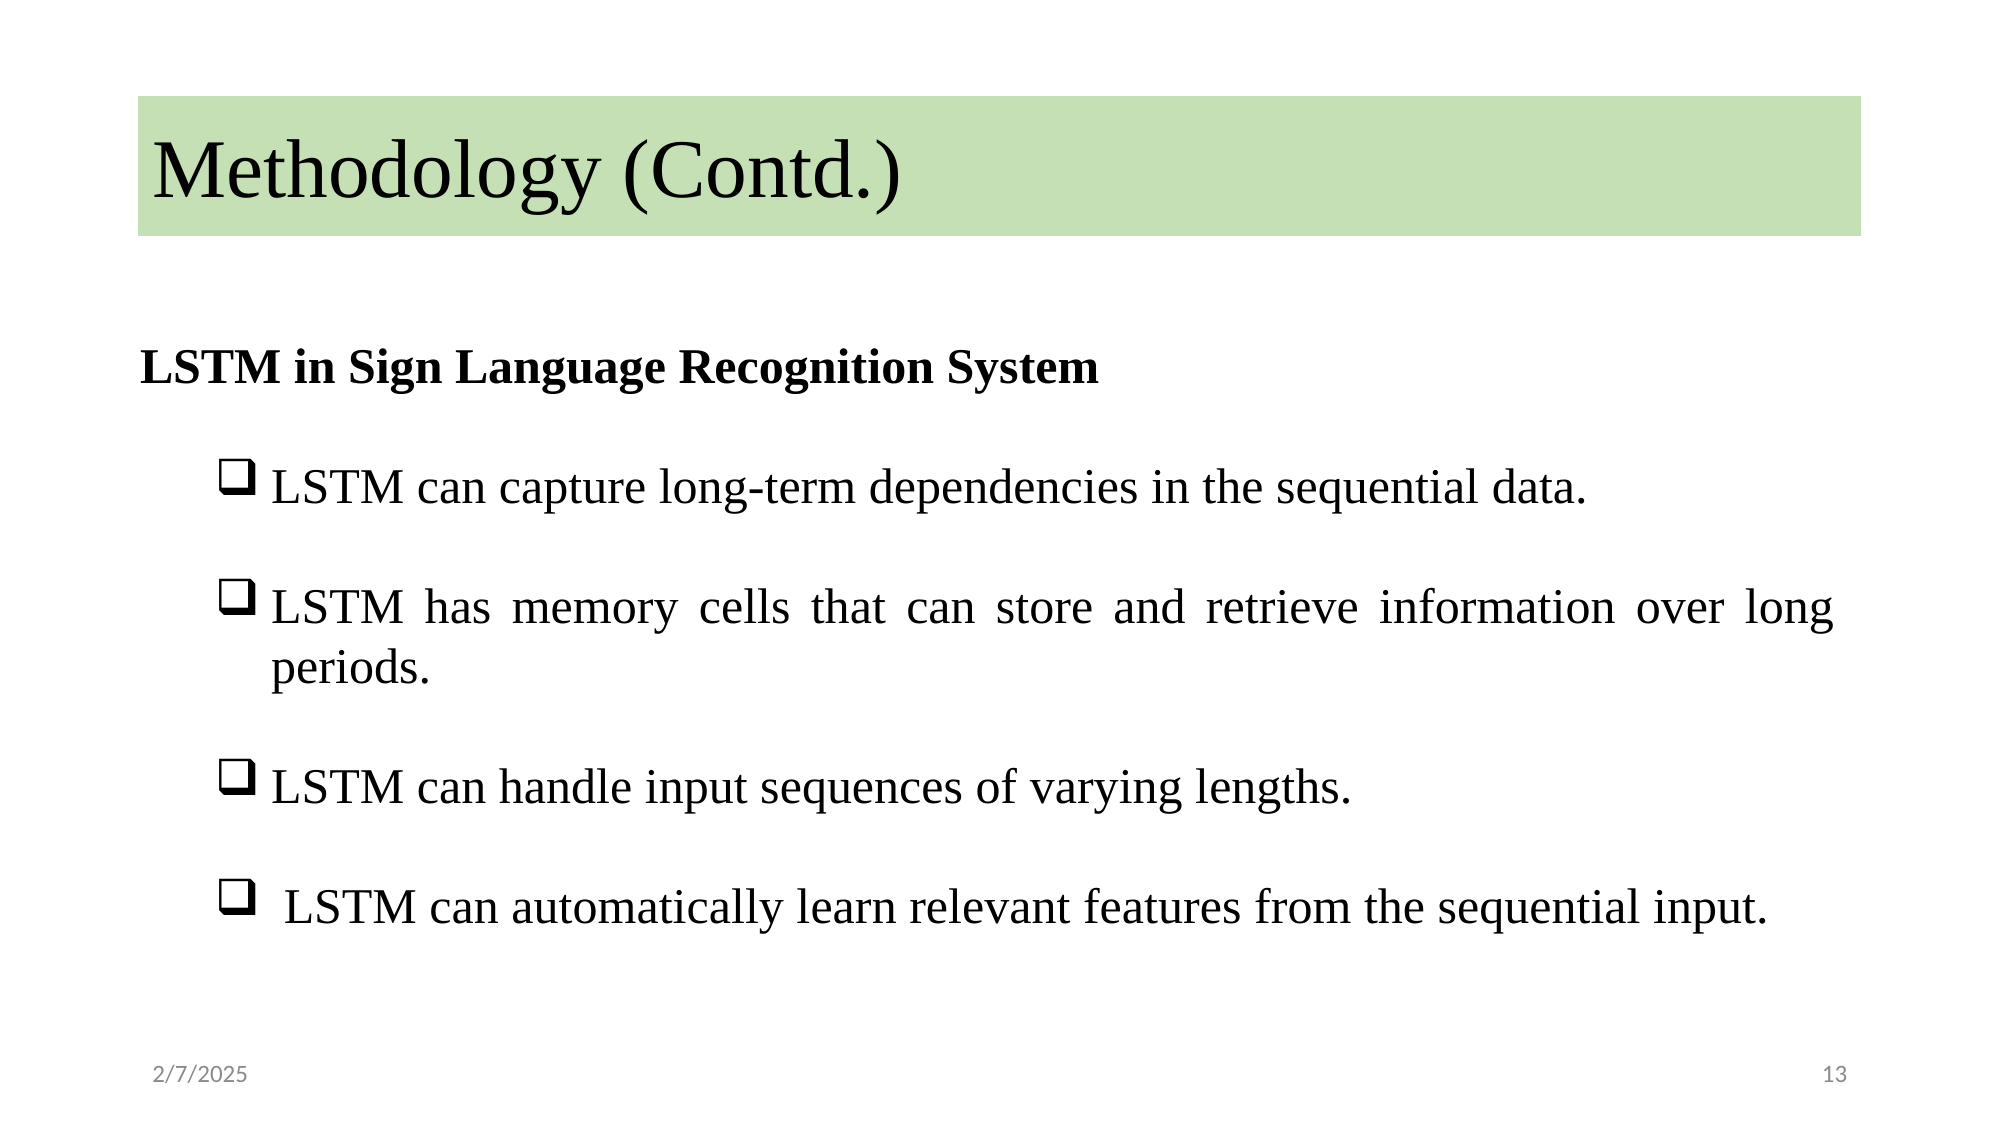

# Methodology (Contd.)

LSTM in Sign Language Recognition System

LSTM can capture long-term dependencies in the sequential data.

LSTM has memory cells that can store and retrieve information over long periods.

LSTM can handle input sequences of varying lengths.

 LSTM can automatically learn relevant features from the sequential input.
2/7/2025
13